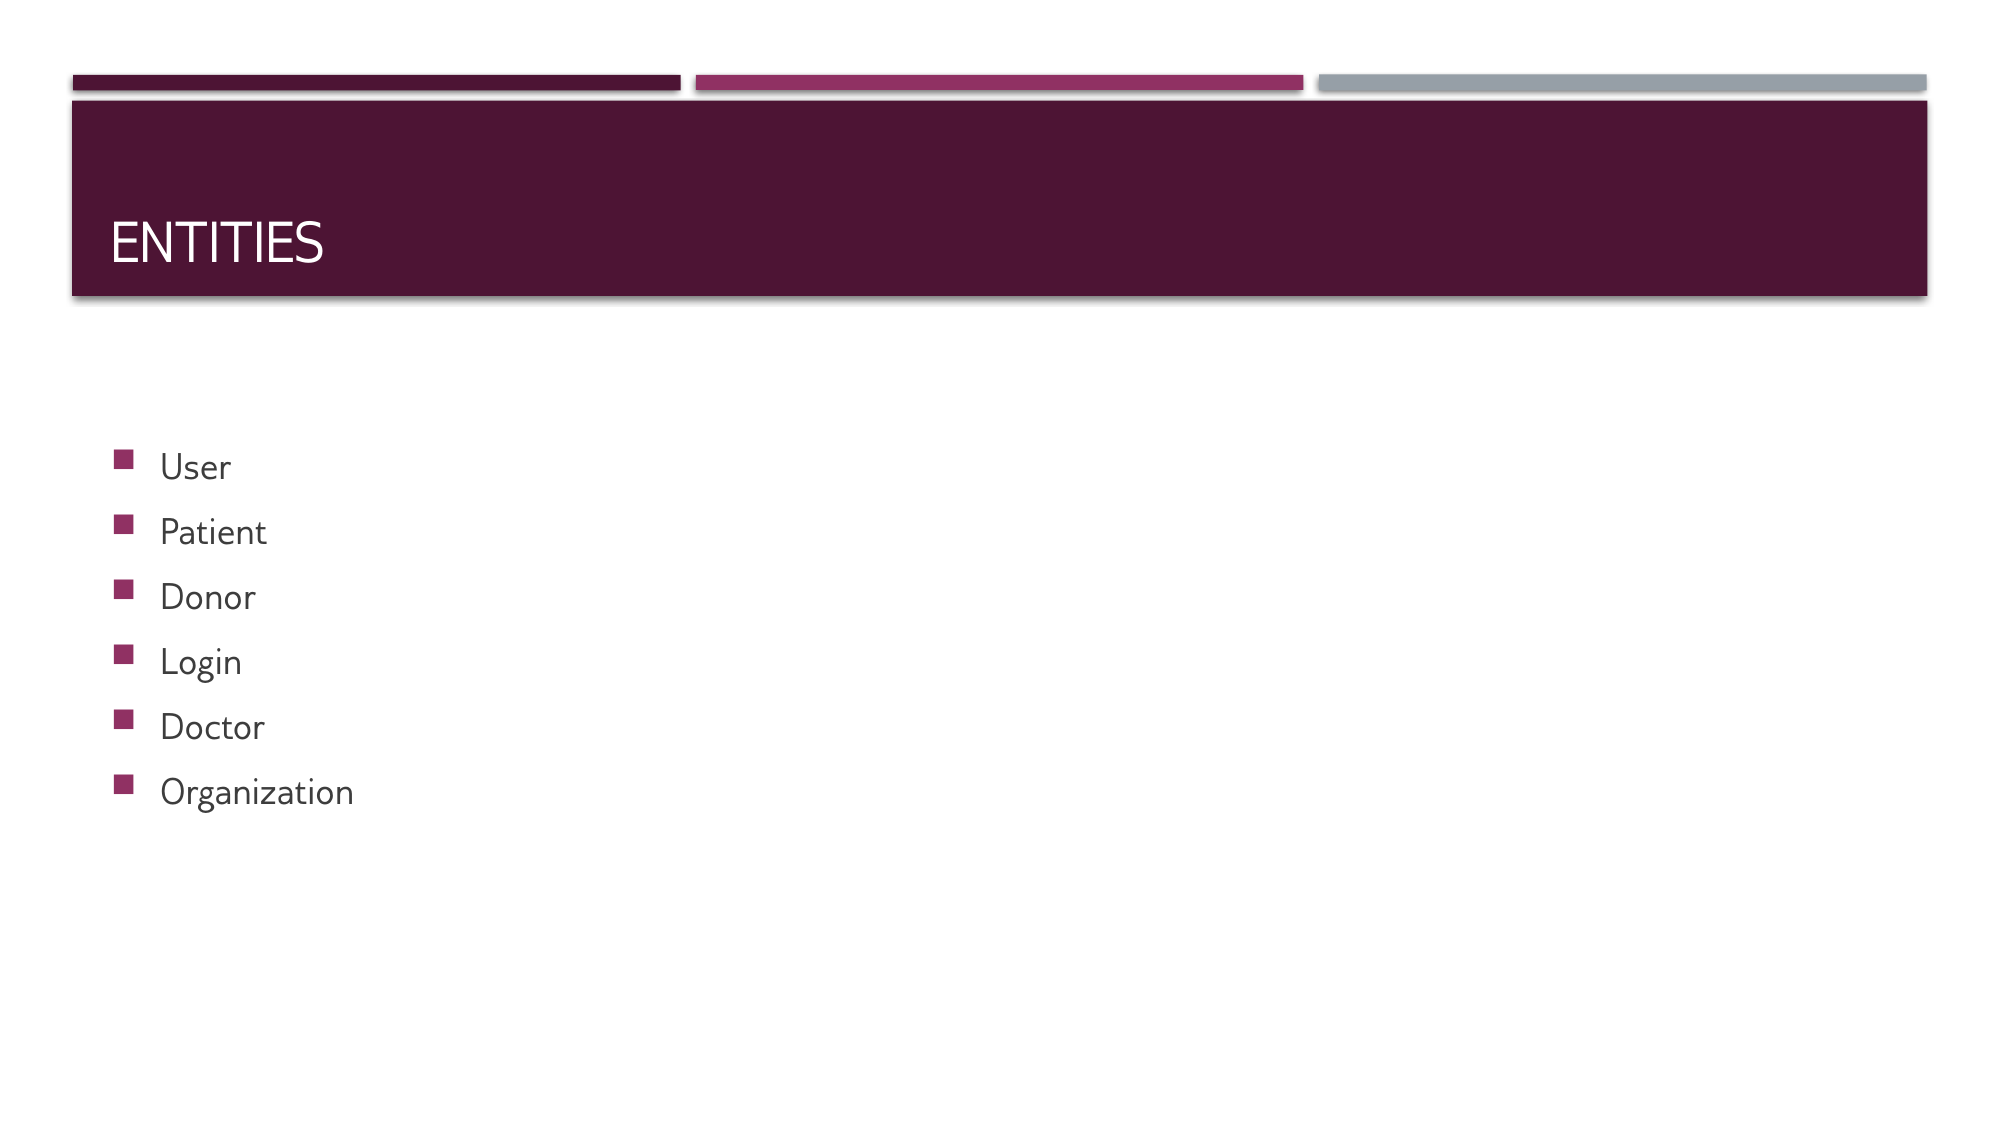

# Entities
User
Patient
Donor
Login
Doctor
Organization